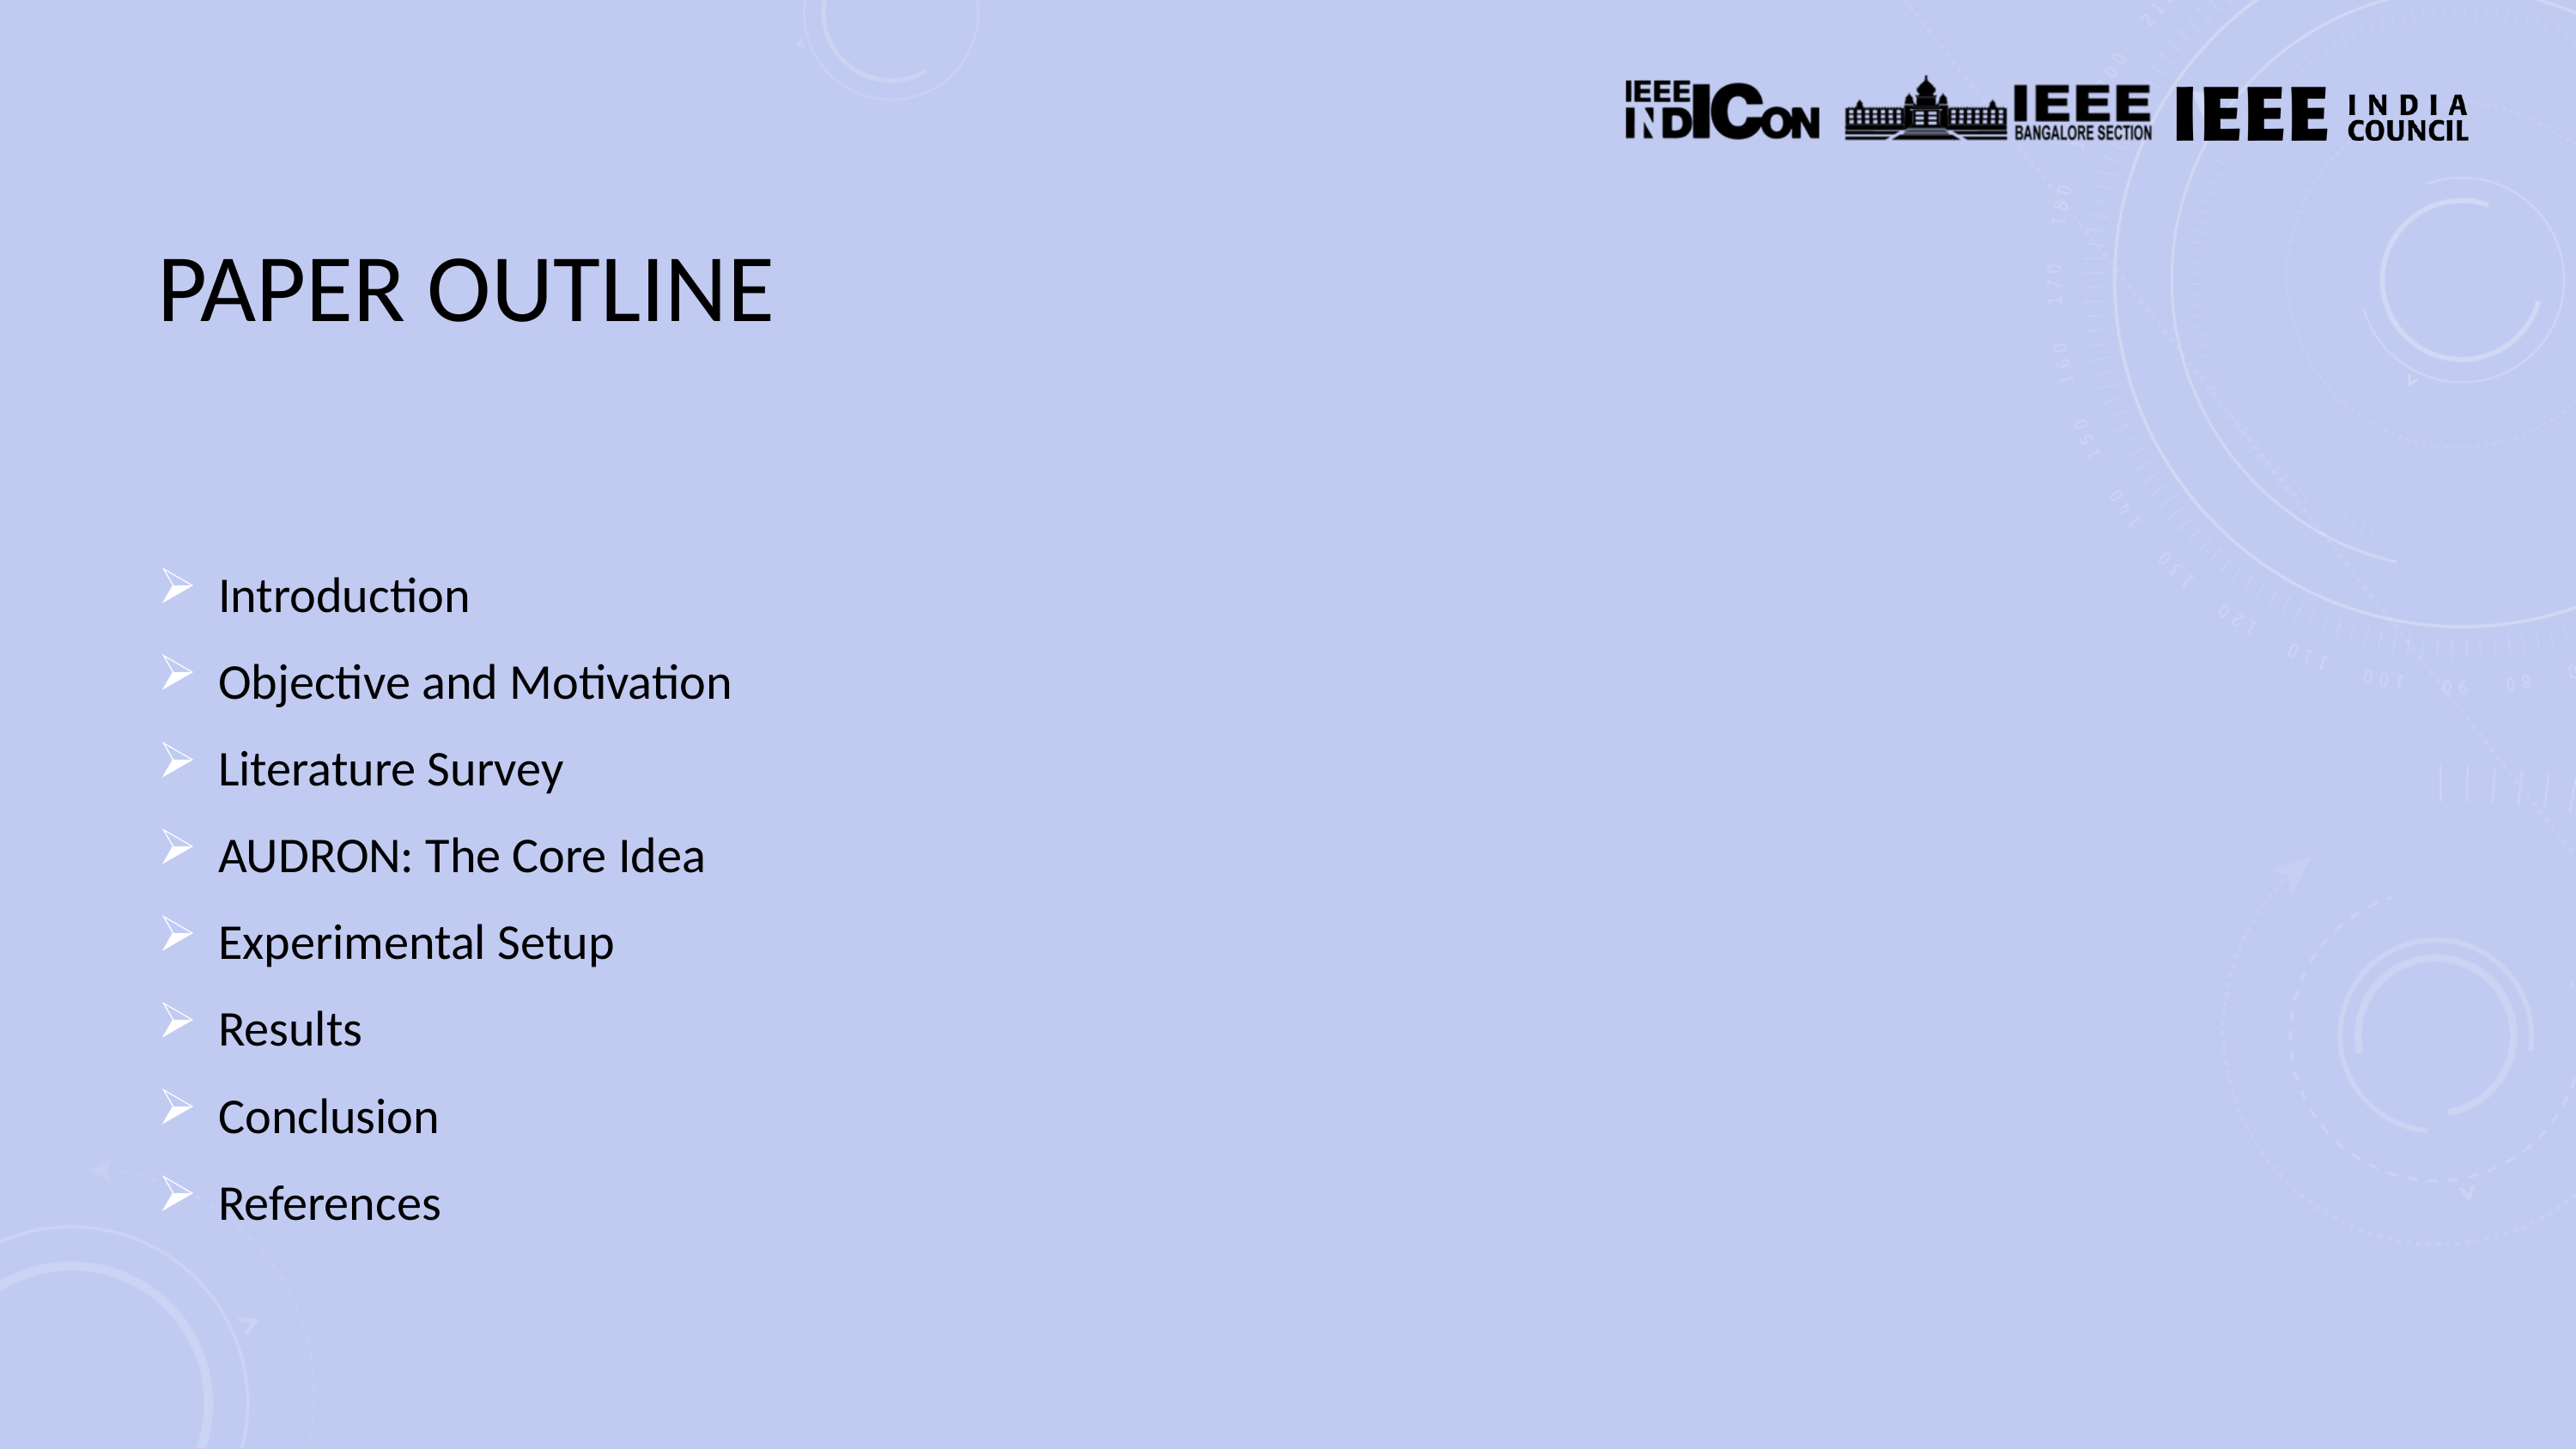

# Paper Outline

Introduction
Objective and Motivation
Literature Survey
AUDRON: The Core Idea
Experimental Setup
Results
Conclusion
References